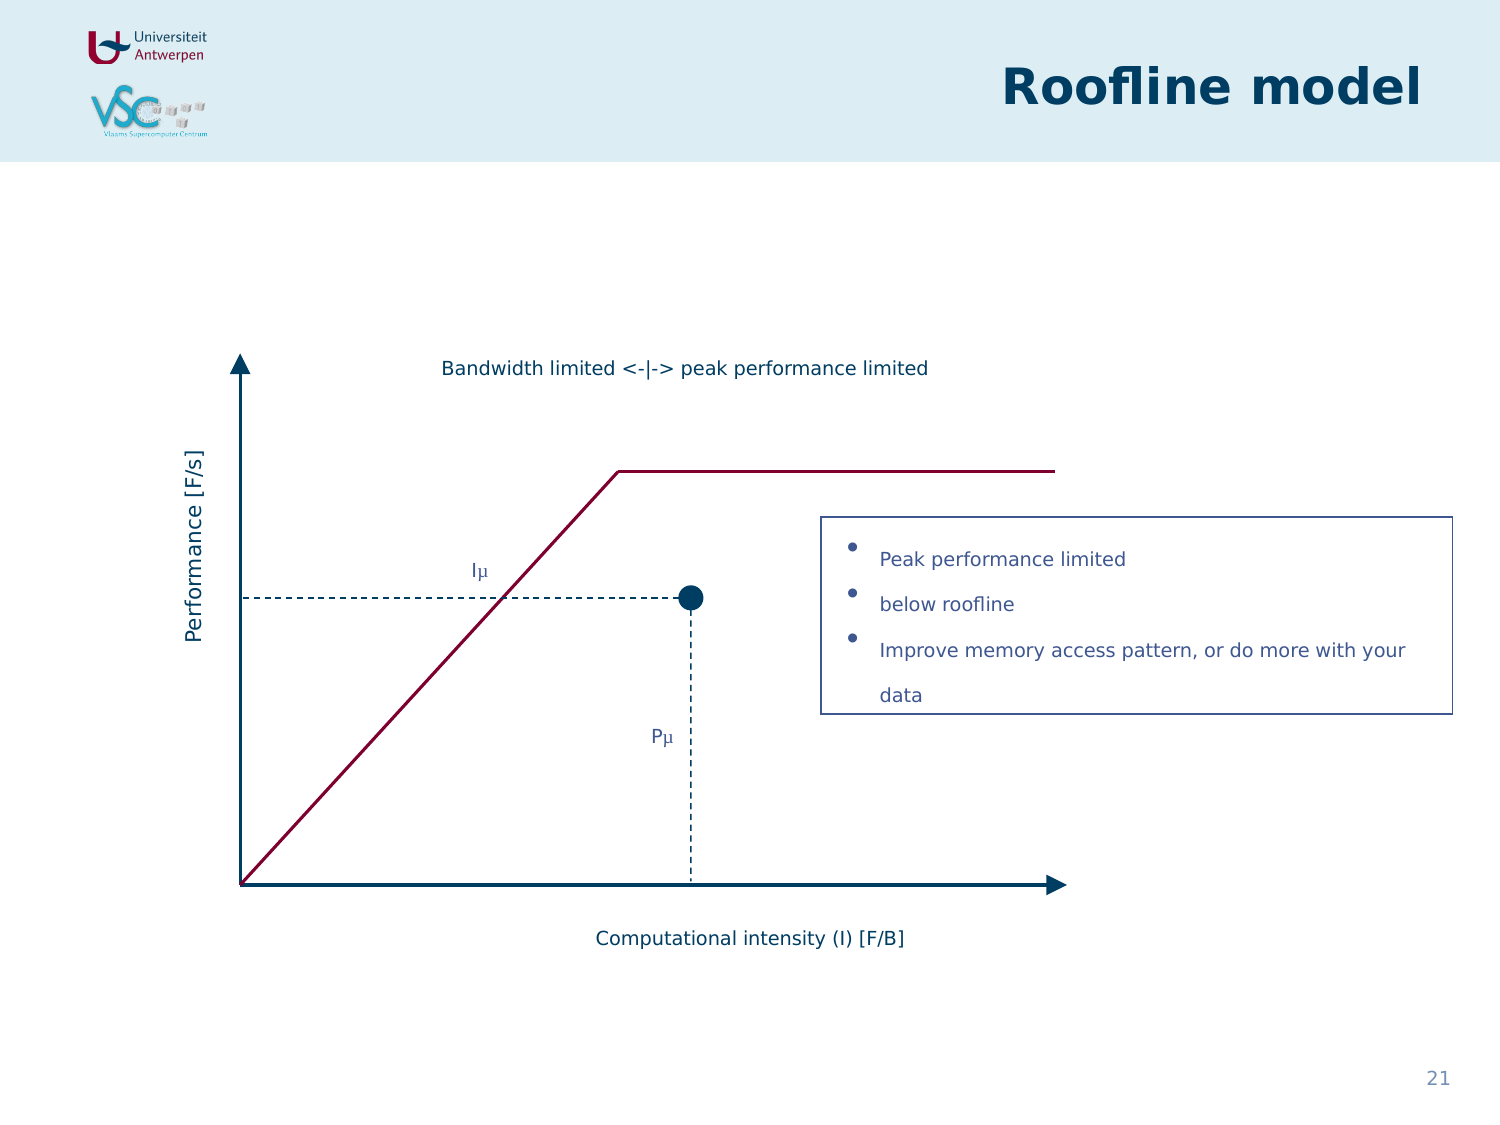

# Roofline model
Bandwidth limited <-|-> peak performance limited
Performance [F/s]
Peak performance limited
below roofline
Improve memory access pattern, or do more with your data
Iµ

Pµ
Computational intensity (I) [F/B]